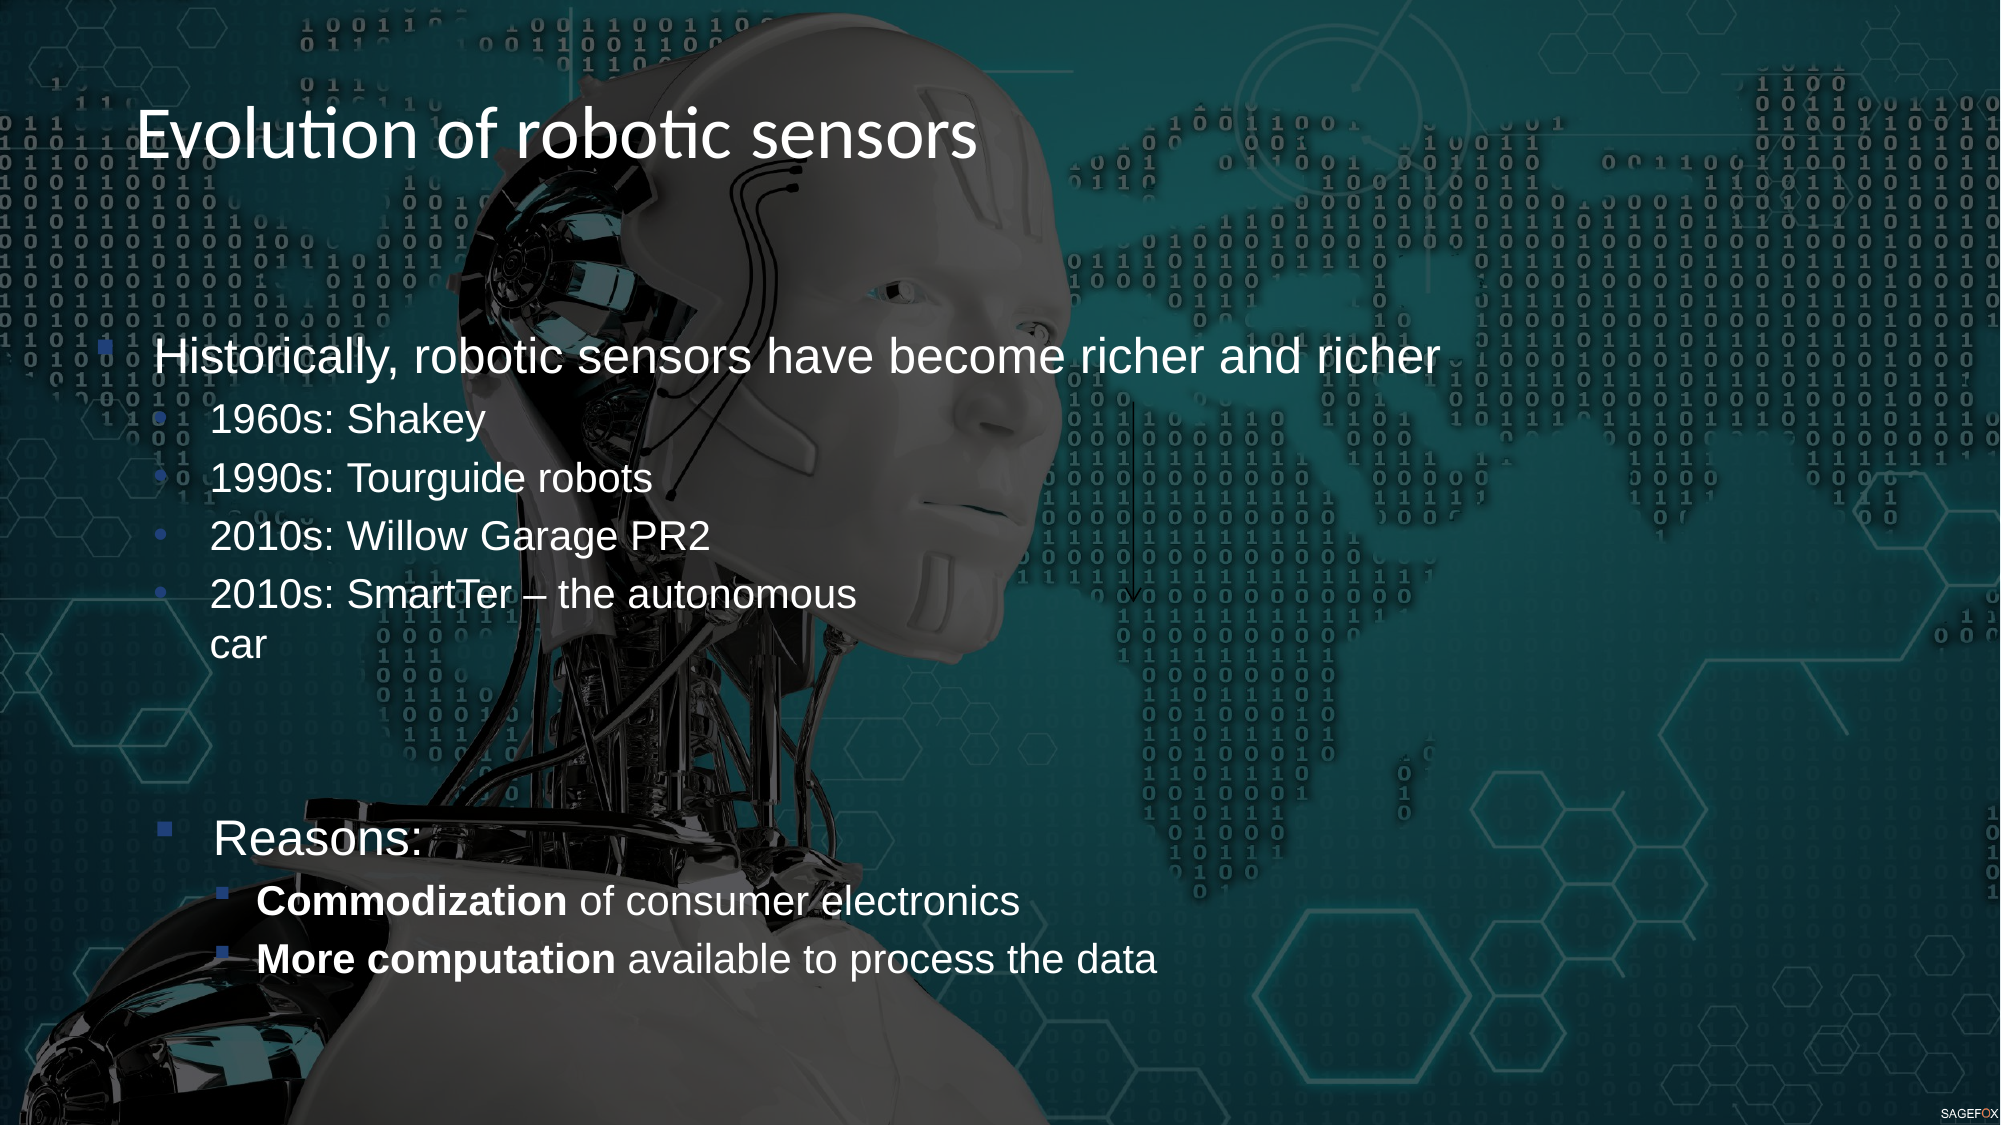

Evolution of robotic sensors
Historically, robotic sensors have become richer and richer
1960s: Shakey
1990s: Tourguide robots
2010s: Willow Garage PR2
2010s: SmartTer – the autonomous car

Reasons:
Commodization of consumer electronics
More computation available to process the data